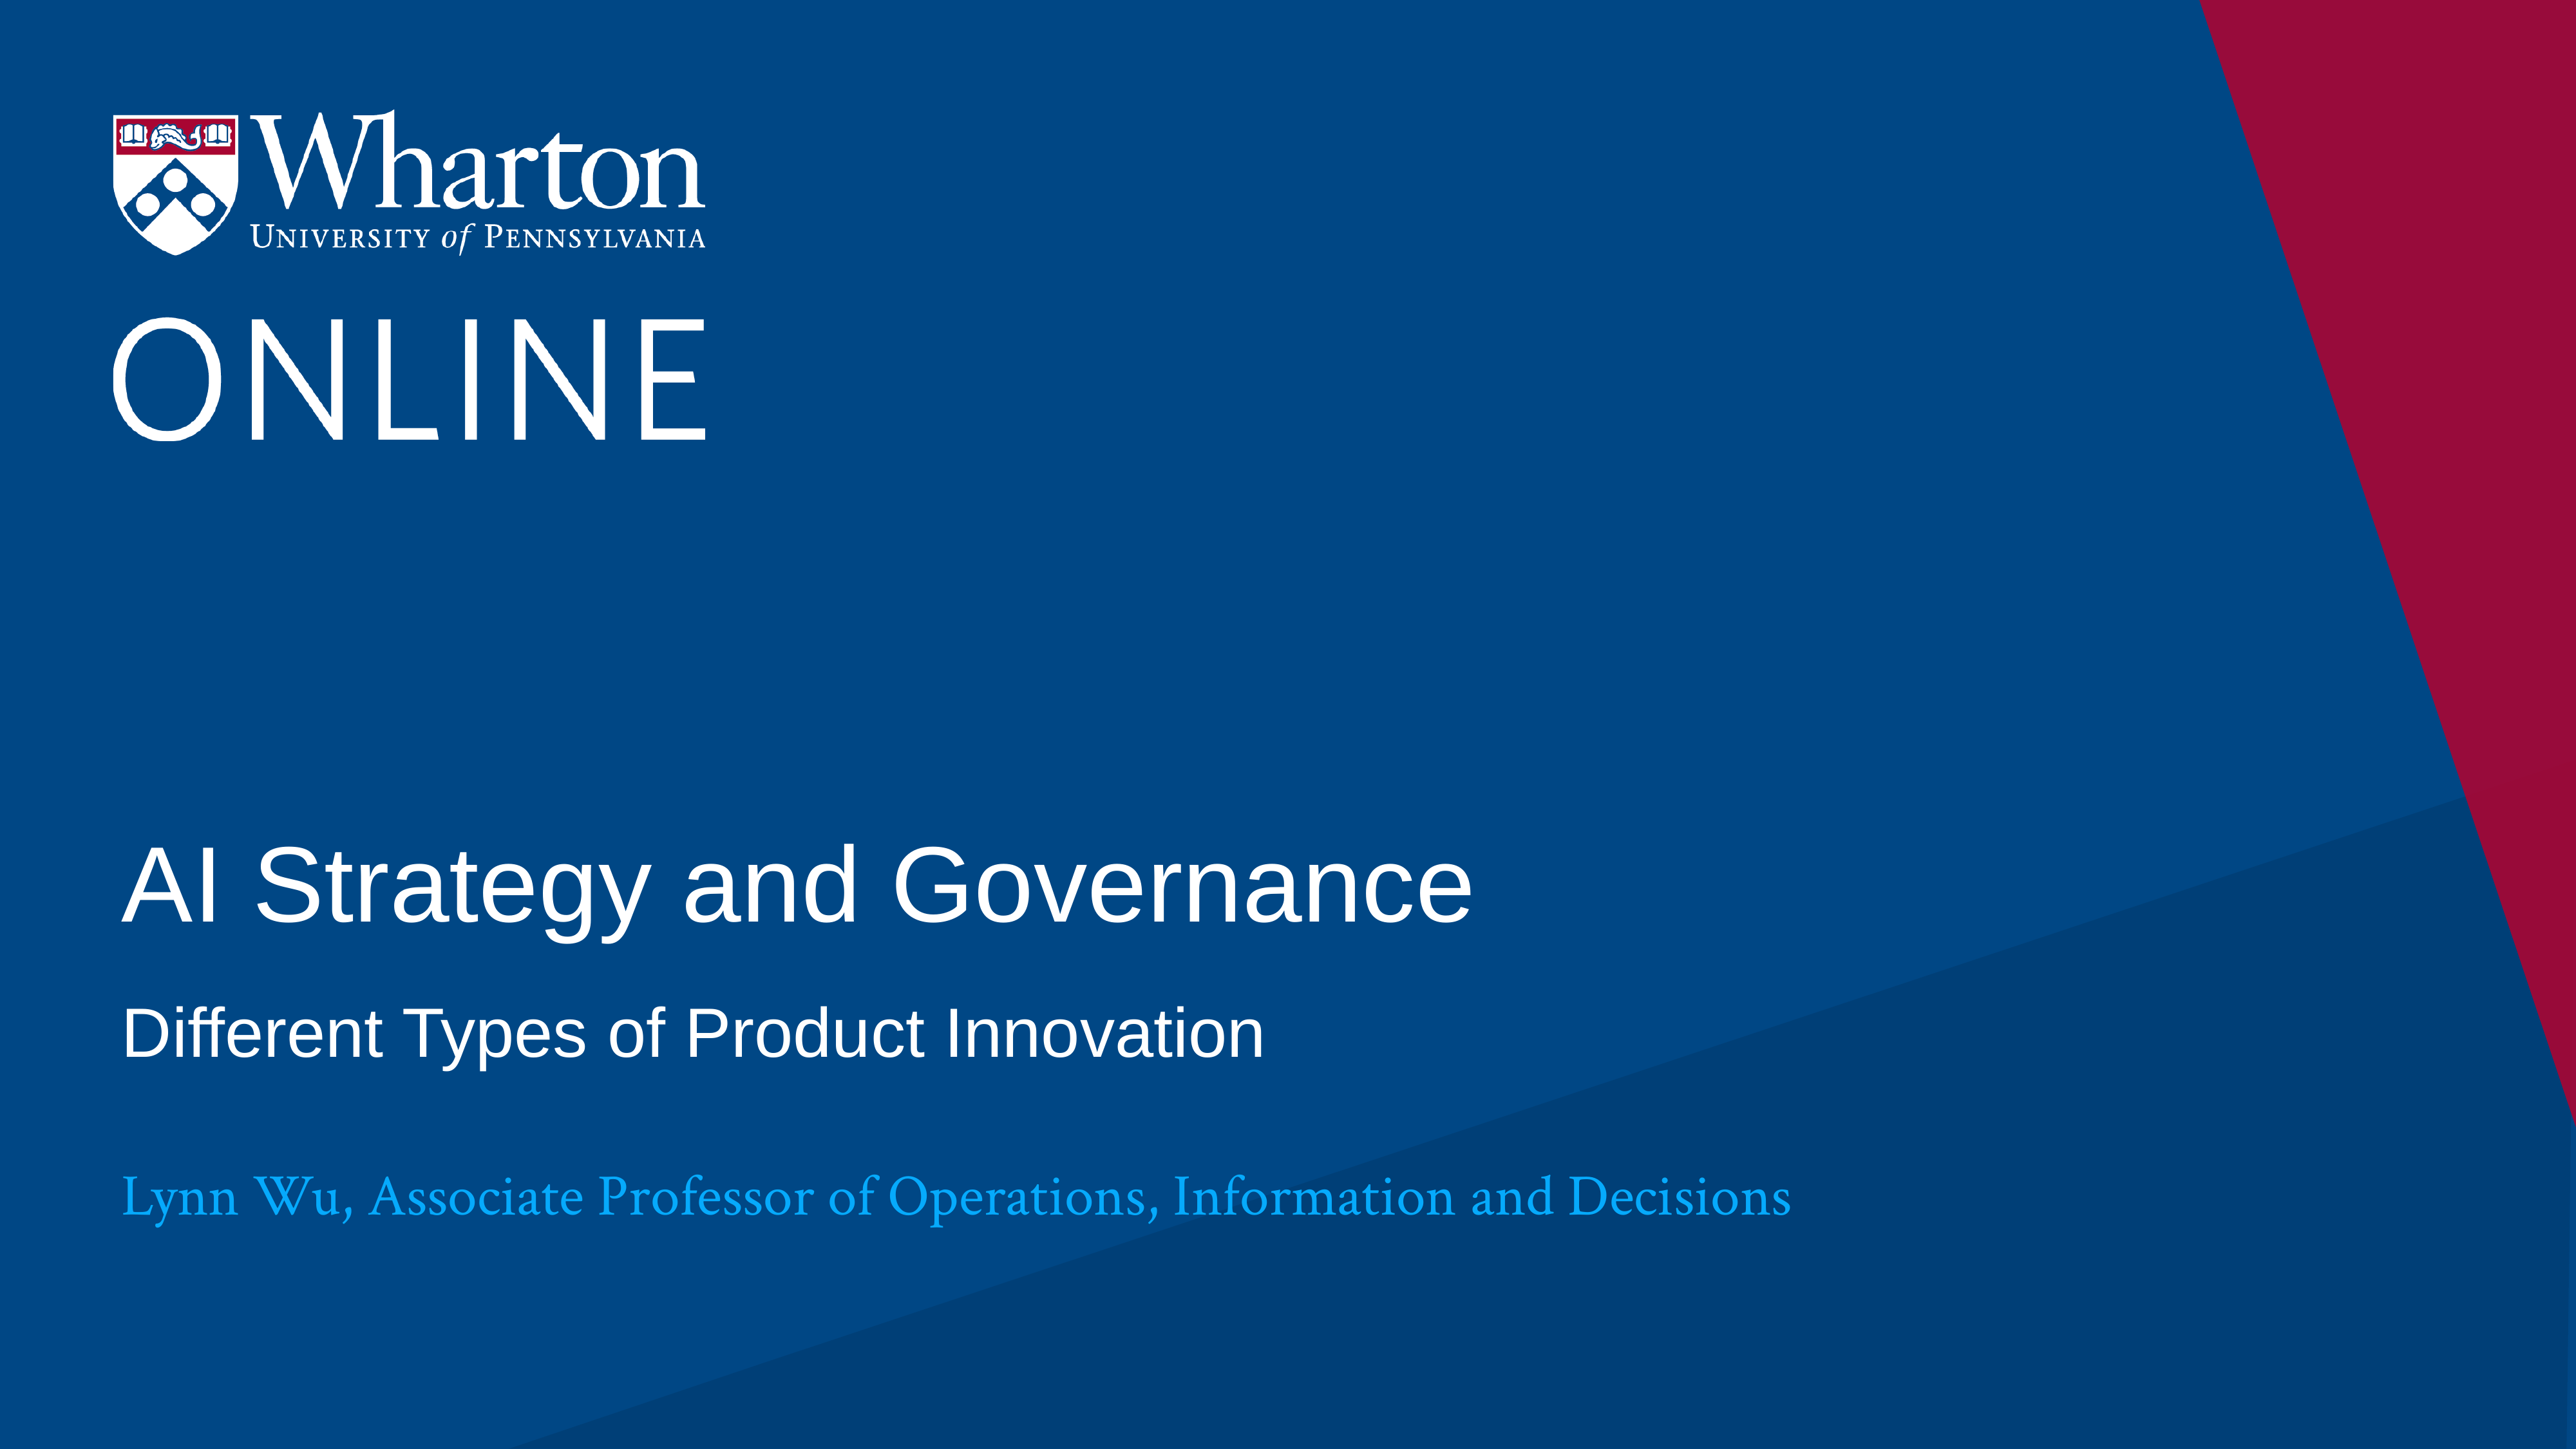

# AI Strategy and Governance
Different Types of Product Innovation
Lynn Wu, Associate Professor of Operations, Information and Decisions